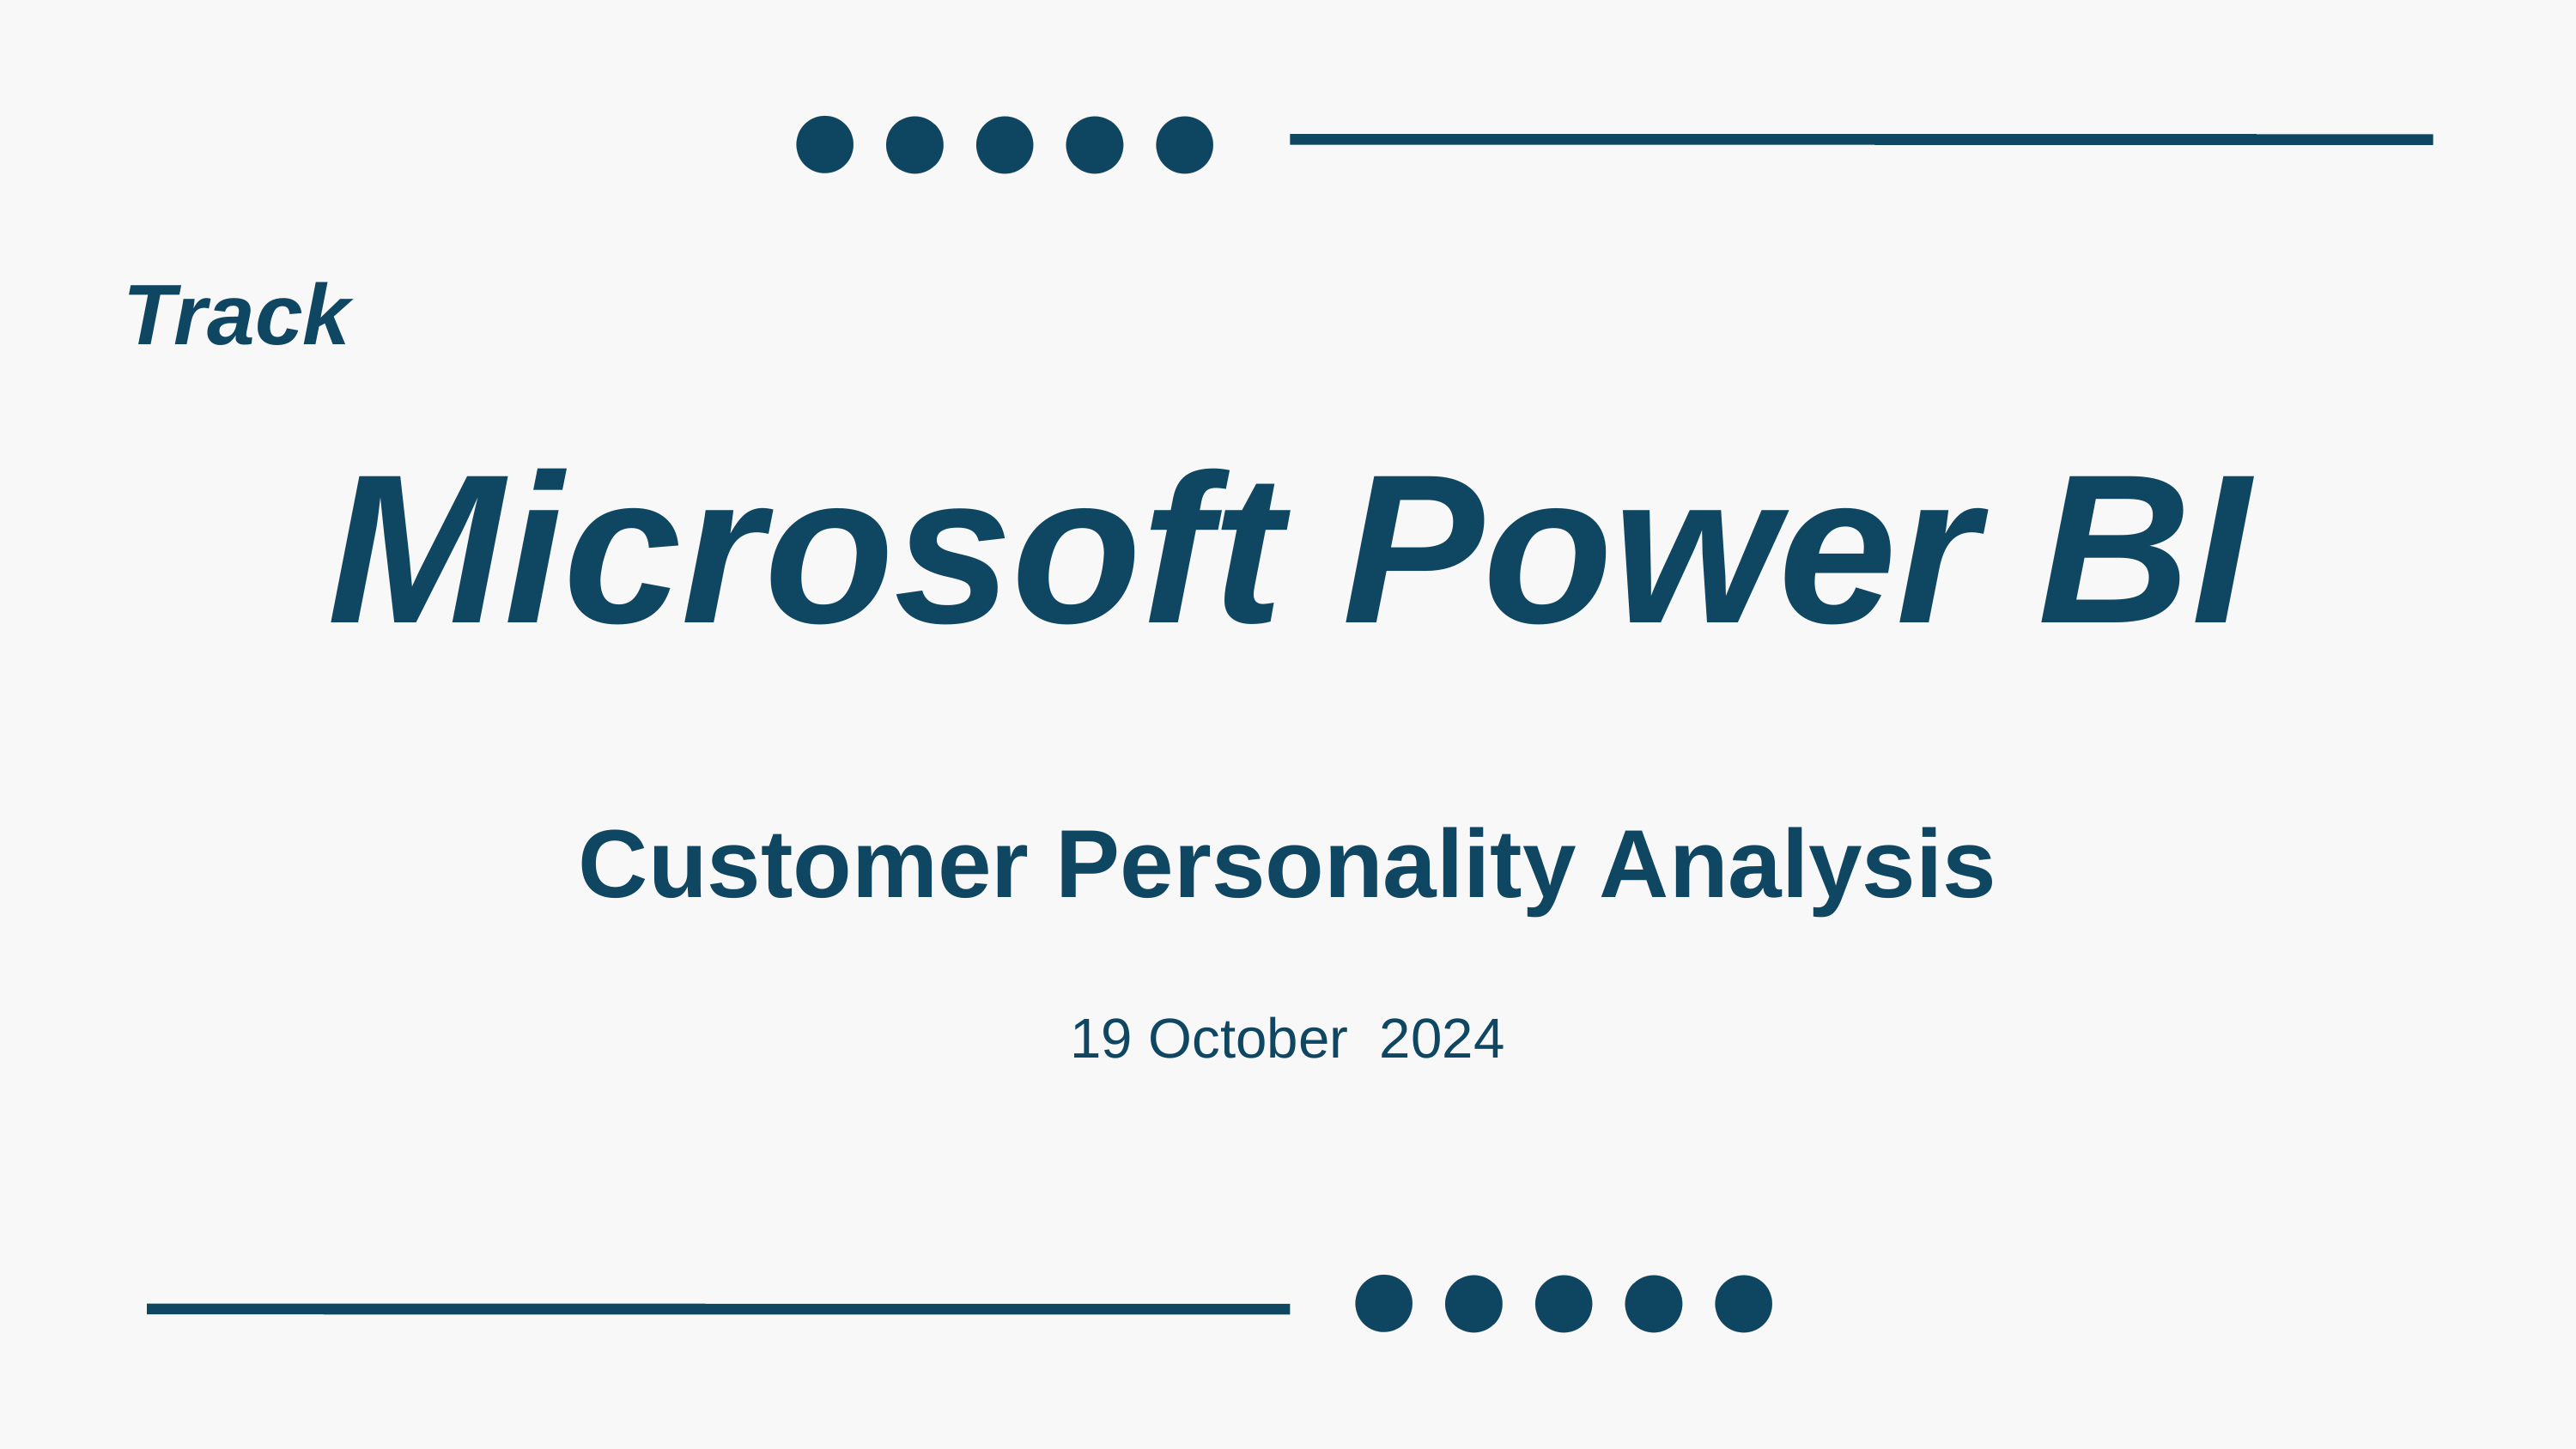

Track
Microsoft Power BI
Customer Personality Analysis
19 October  2024